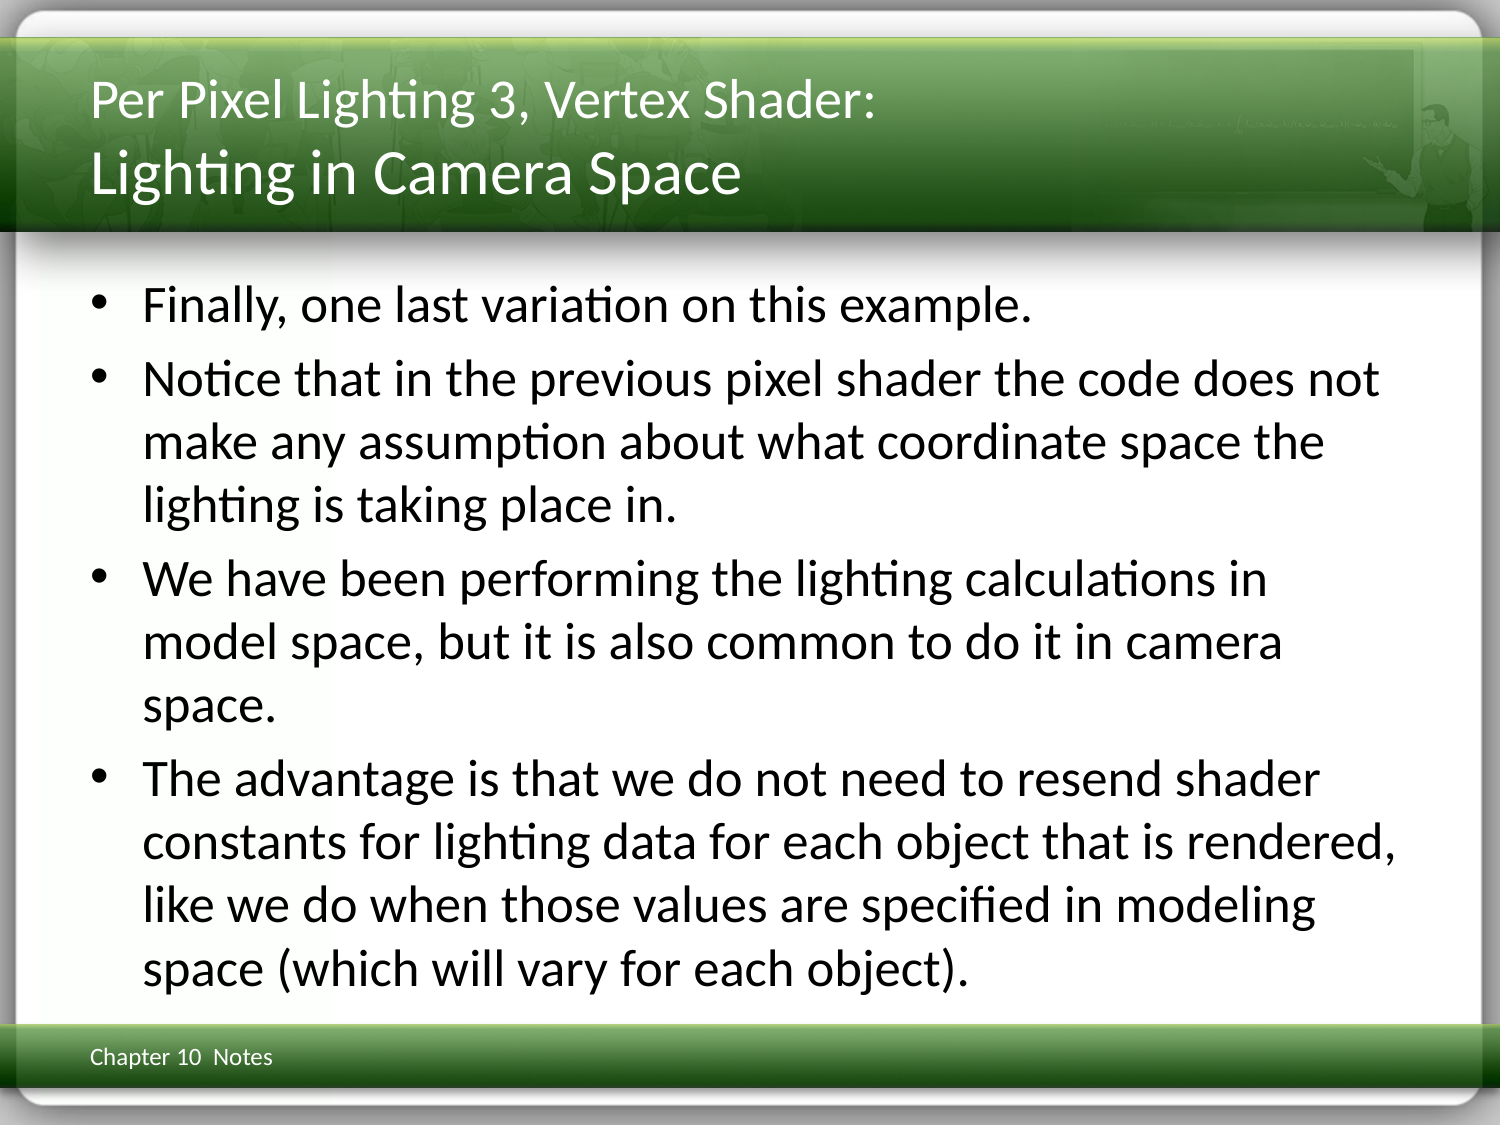

# Per Pixel Lighting 3, Vertex Shader: Lighting in Camera Space
Finally, one last variation on this example.
Notice that in the previous pixel shader the code does not make any assumption about what coordinate space the lighting is taking place in.
We have been performing the lighting calculations in model space, but it is also common to do it in camera space.
The advantage is that we do not need to resend shader constants for lighting data for each object that is rendered, like we do when those values are specified in modeling space (which will vary for each object).
Chapter 10  Notes
3D Math Primer for Graphics & Game Dev
345